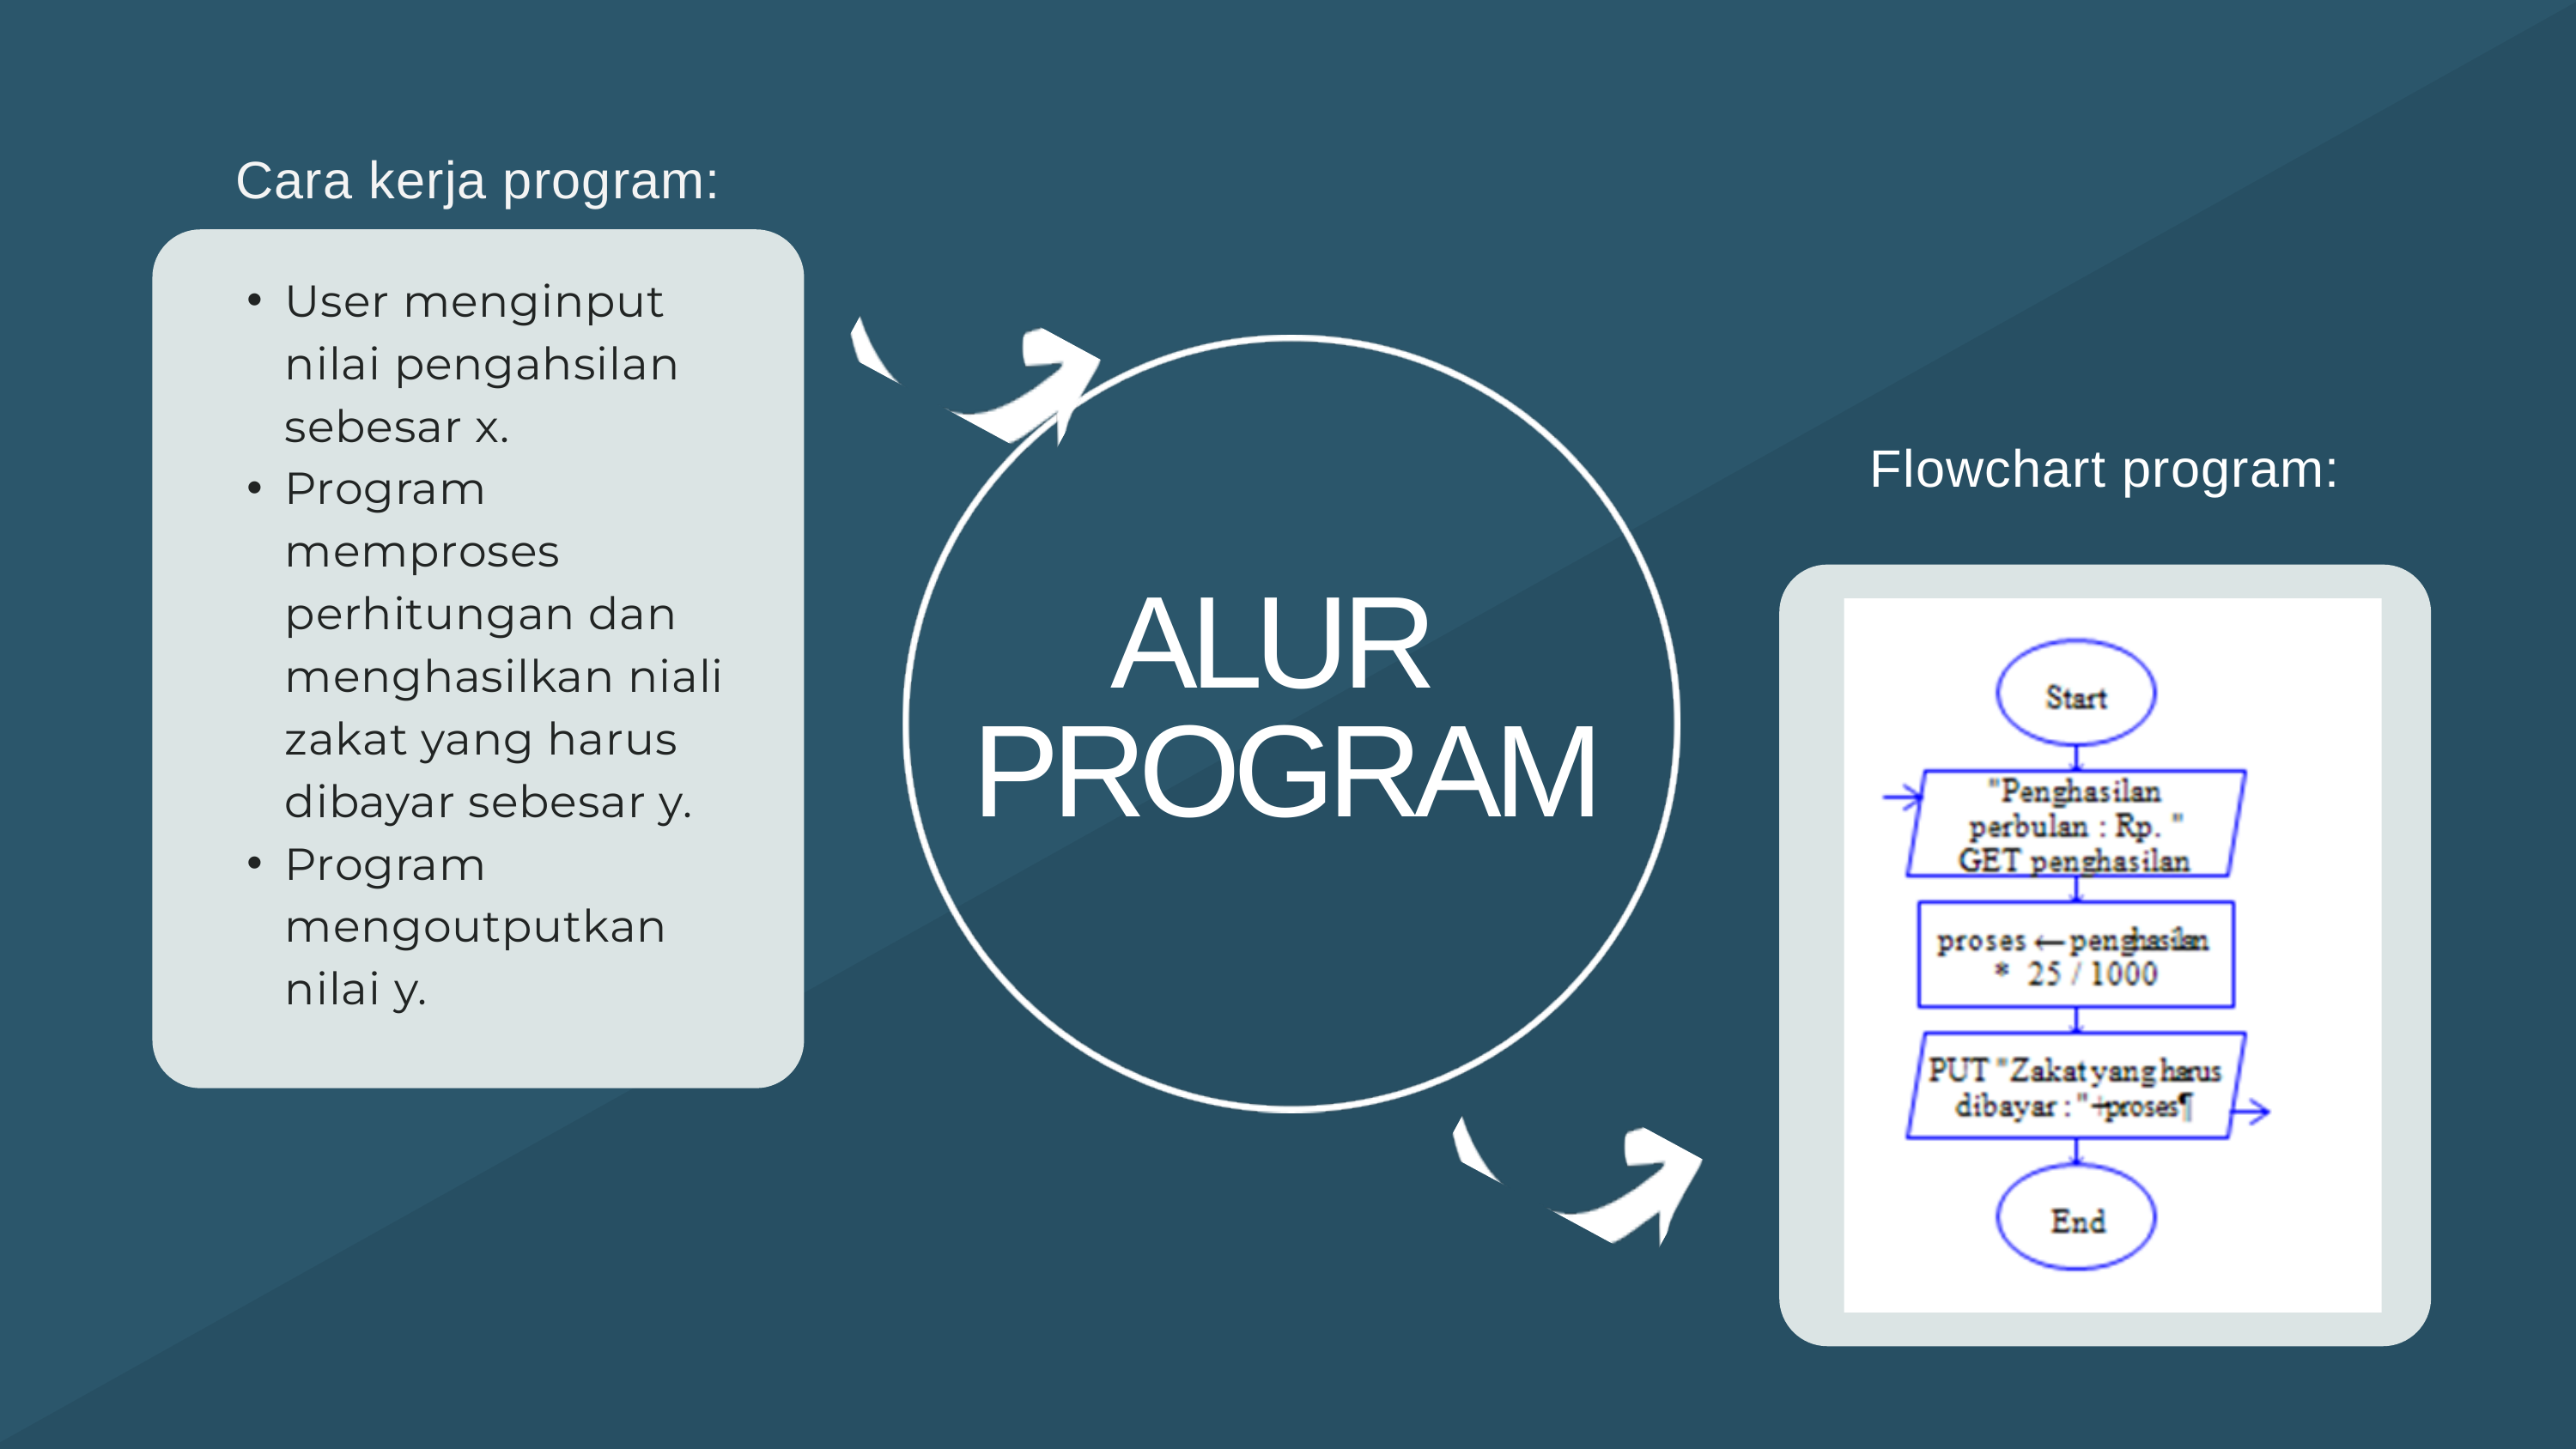

Cara kerja program:

User menginput nilai pengahsilan sebesar x.
Program memproses perhitungan dan menghasilkan niali zakat yang harus dibayar sebesar y.
Program mengoutputkan nilai y.

Flowchart program:

ALUR
PROGRAM